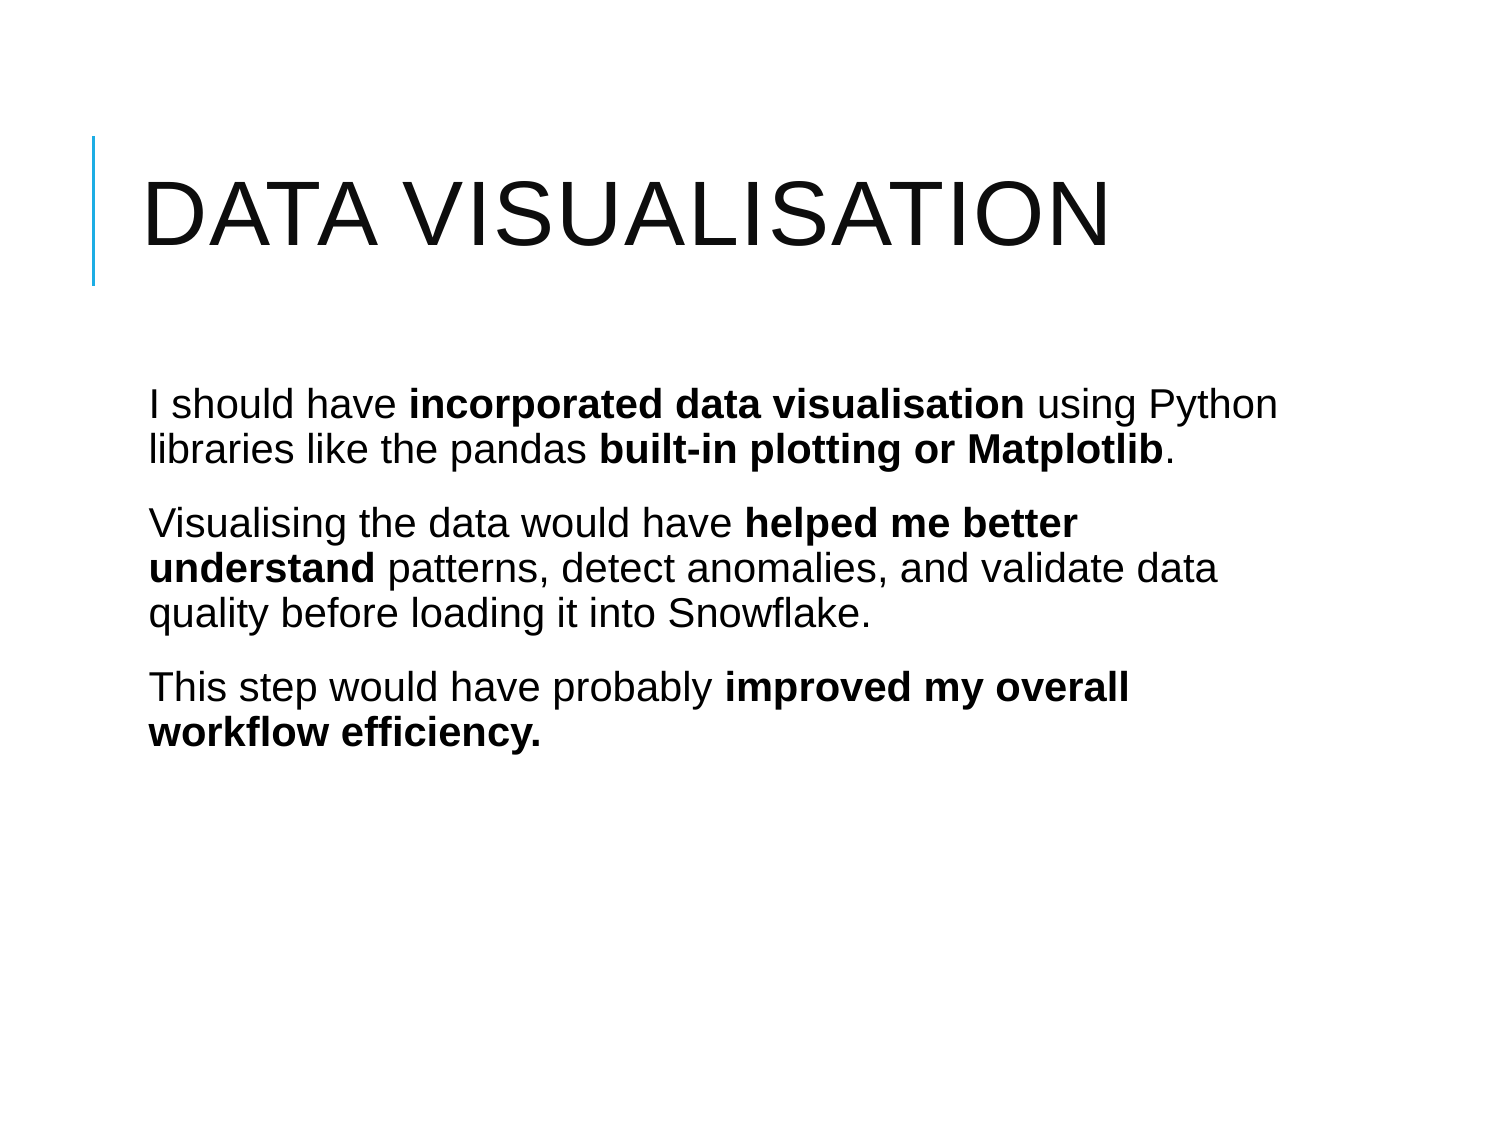

# Data Visualisation
I should have incorporated data visualisation using Python libraries like the pandas built-in plotting or Matplotlib.
Visualising the data would have helped me better understand patterns, detect anomalies, and validate data quality before loading it into Snowflake.
This step would have probably improved my overall workflow efficiency.